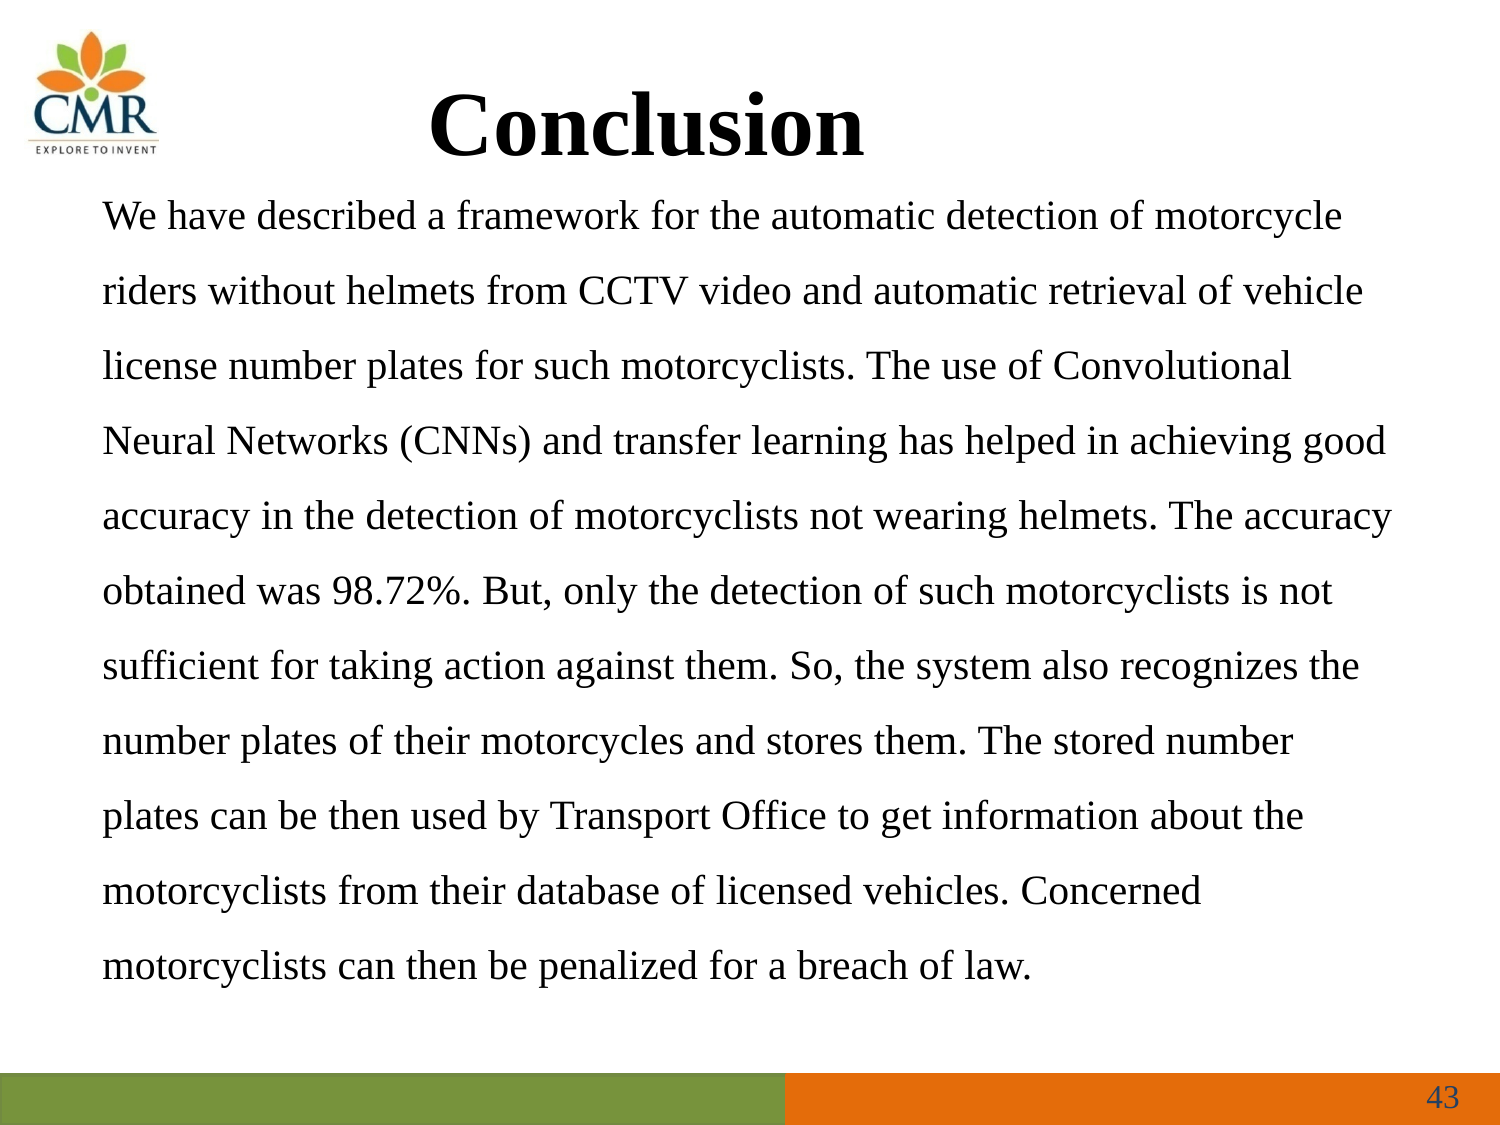

Conclusion

We have described a framework for the automatic detection of motorcycle riders without helmets from CCTV video and automatic retrieval of vehicle license number plates for such motorcyclists. The use of Convolutional Neural Networks (CNNs) and transfer learning has helped in achieving good accuracy in the detection of motorcyclists not wearing helmets. The accuracy obtained was 98.72%. But, only the detection of such motorcyclists is not sufficient for taking action against them. So, the system also recognizes the number plates of their motorcycles and stores them. The stored number plates can be then used by Transport Office to get information about the motorcyclists from their database of licensed vehicles. Concerned motorcyclists can then be penalized for a breach of law.
43